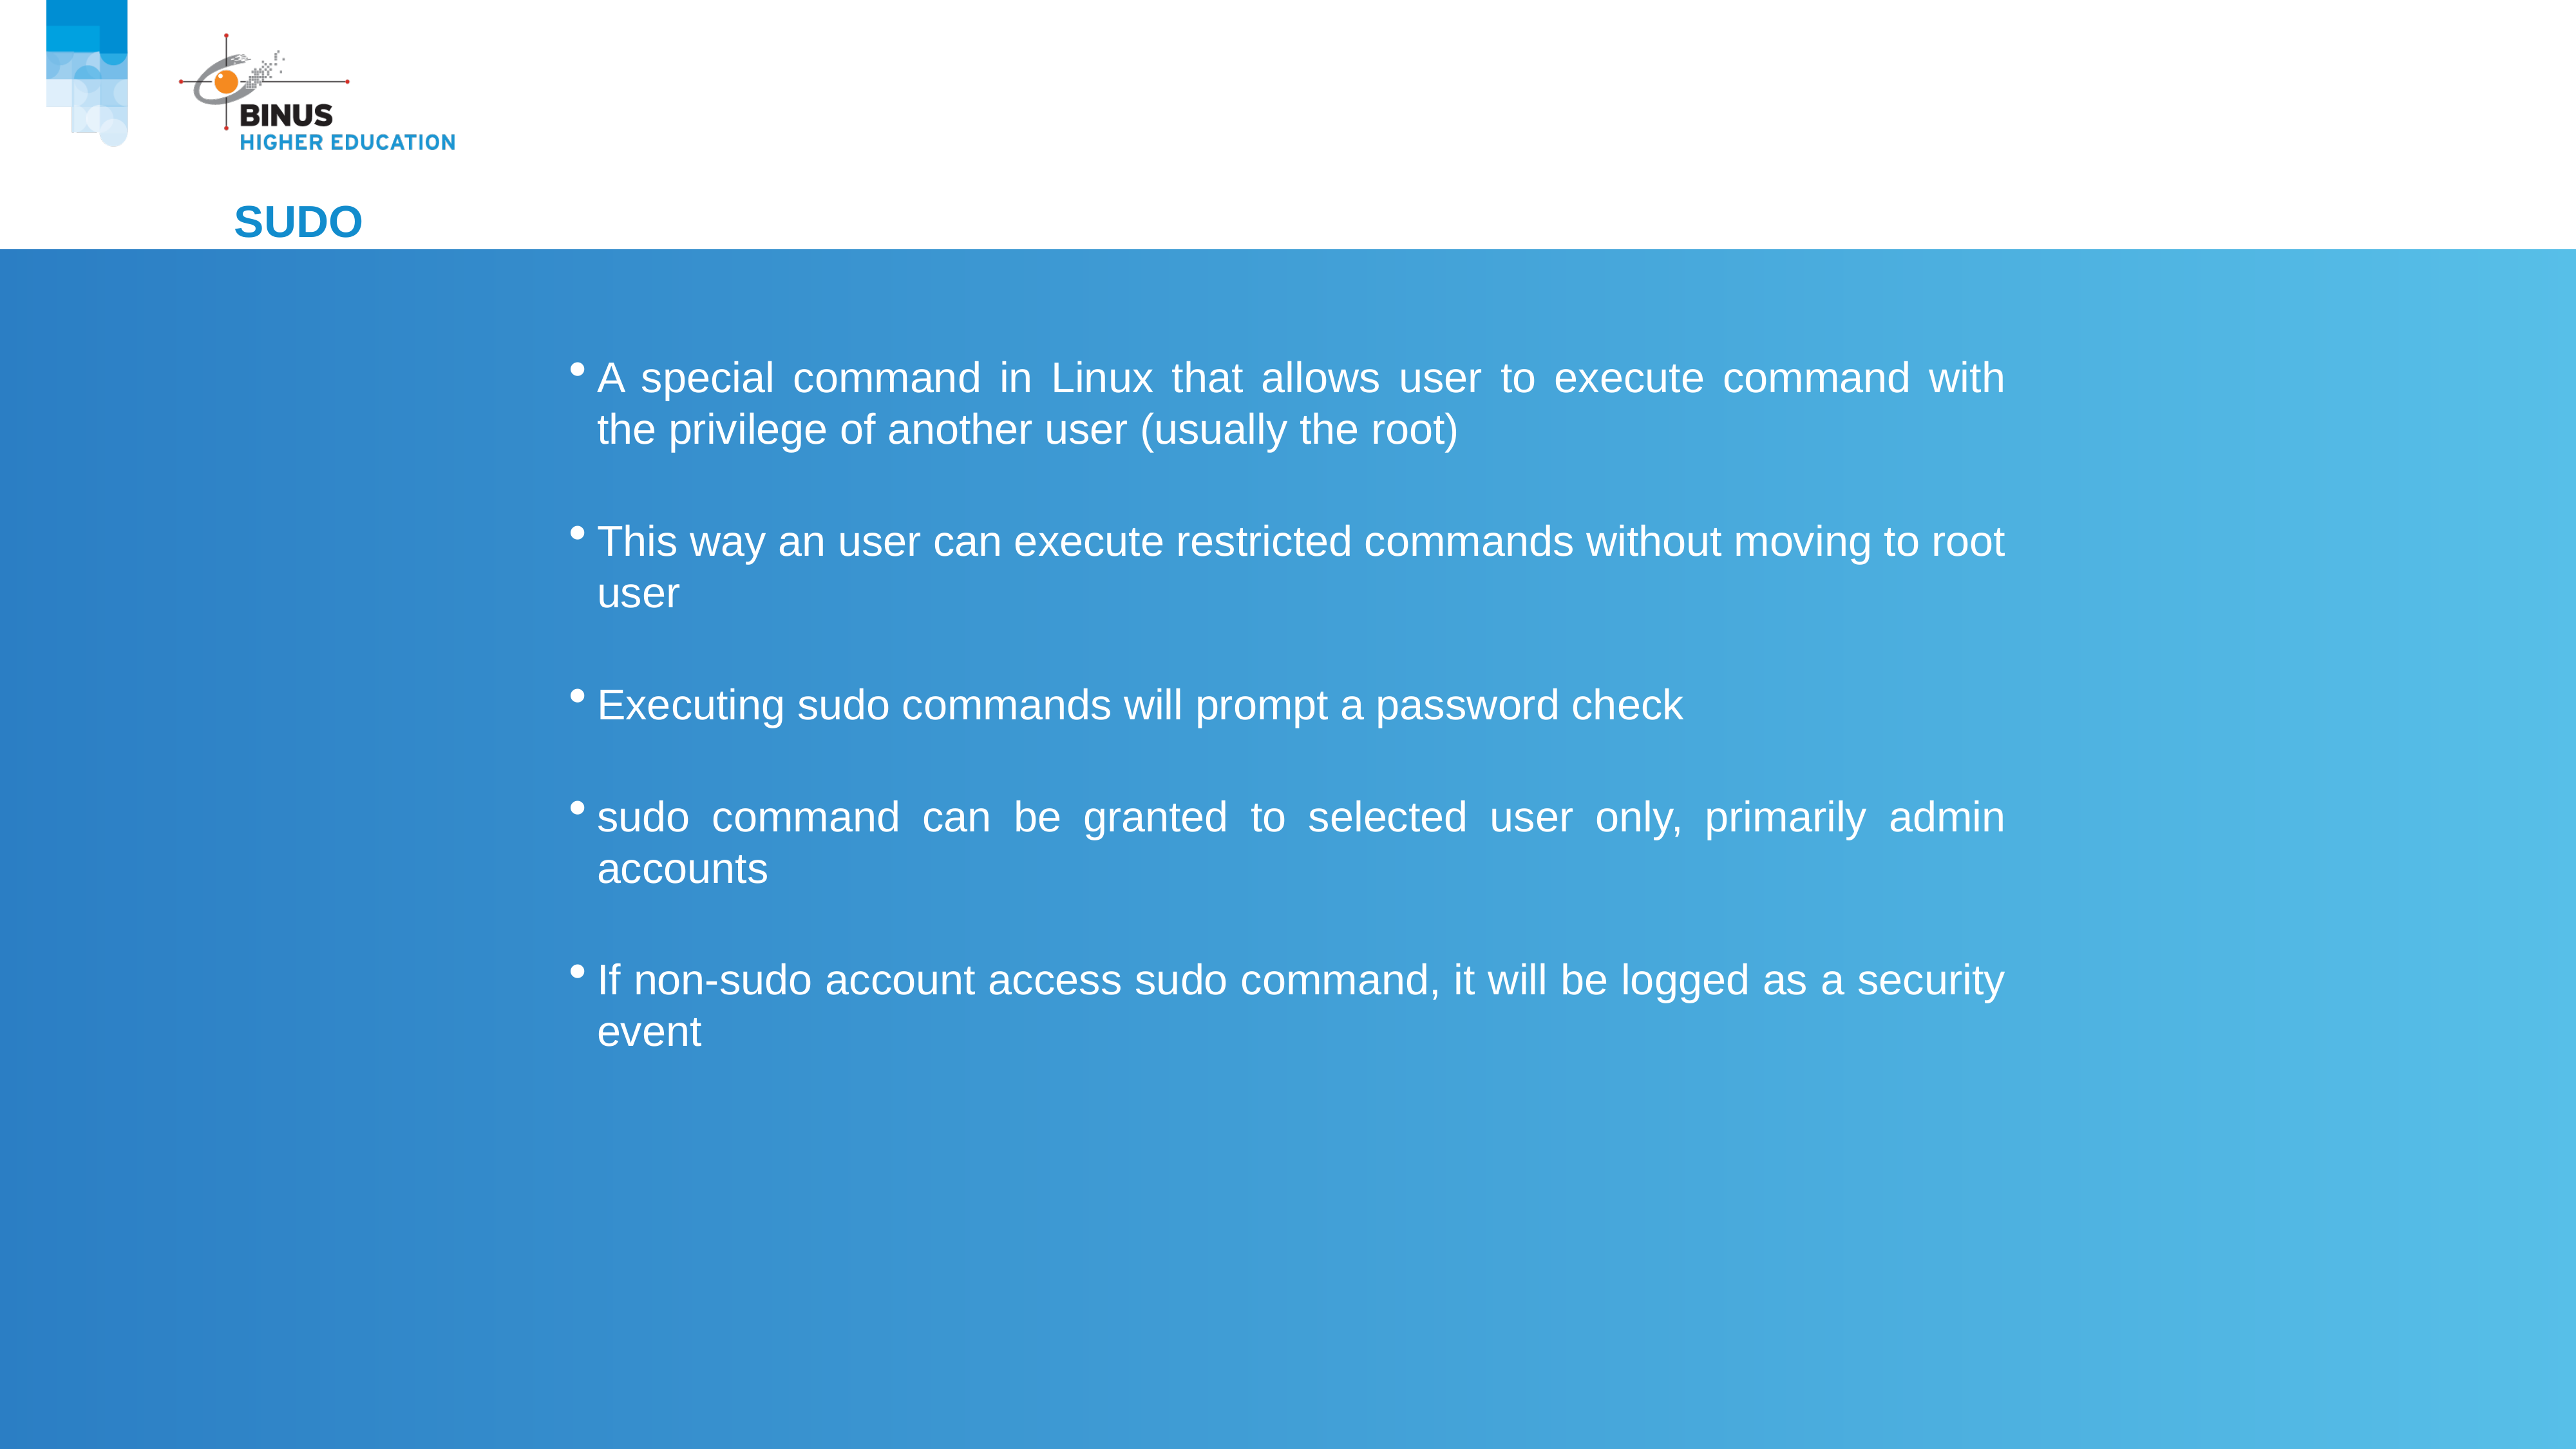

# sudo

A special command in Linux that allows user to execute command with the privilege of another user (usually the root)
This way an user can execute restricted commands without moving to root user
Executing sudo commands will prompt a password check
sudo command can be granted to selected user only, primarily admin accounts
If non-sudo account access sudo command, it will be logged as a security event